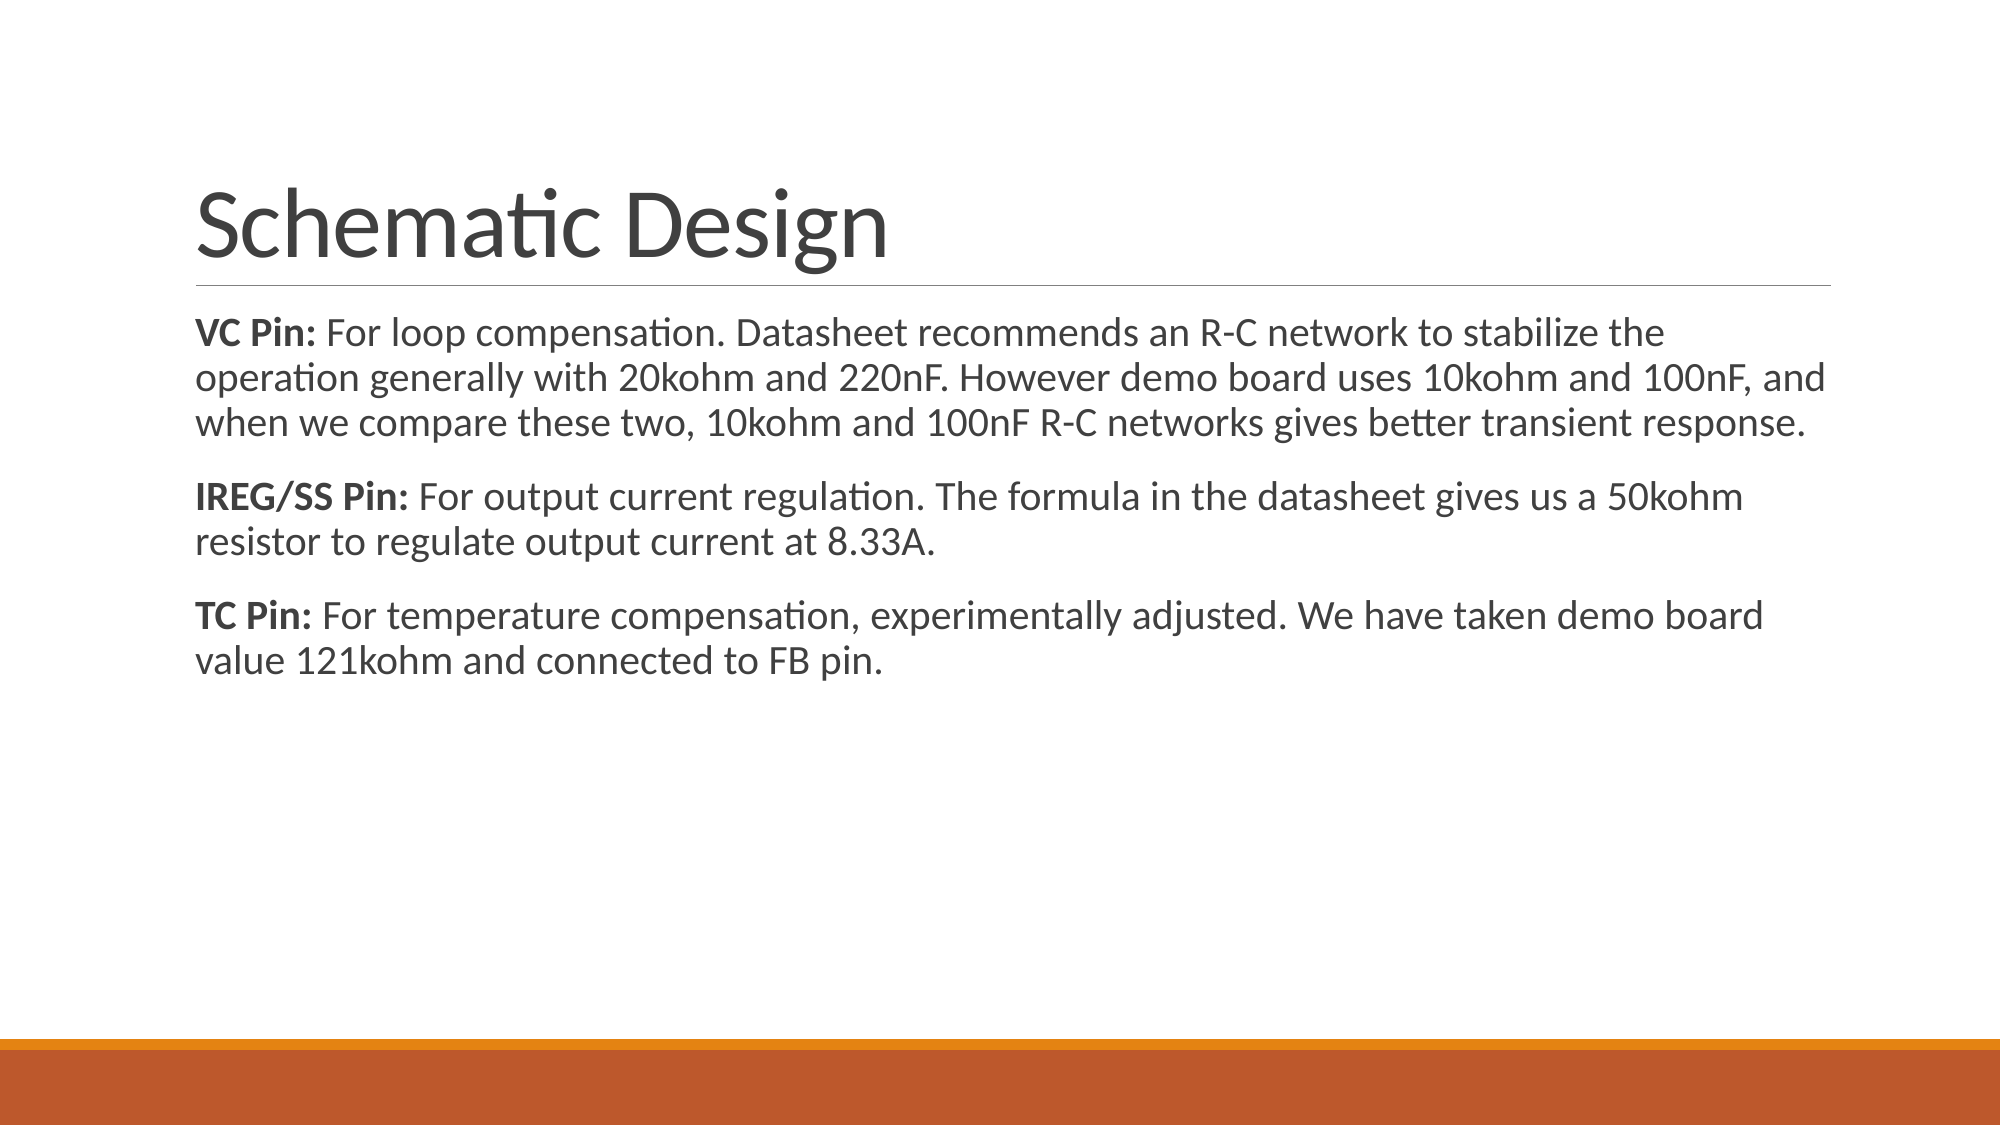

# Schematic Design
VC Pin: For loop compensation. Datasheet recommends an R-C network to stabilize the operation generally with 20kohm and 220nF. However demo board uses 10kohm and 100nF, and when we compare these two, 10kohm and 100nF R-C networks gives better transient response.
IREG/SS Pin: For output current regulation. The formula in the datasheet gives us a 50kohm resistor to regulate output current at 8.33A.
TC Pin: For temperature compensation, experimentally adjusted. We have taken demo board value 121kohm and connected to FB pin.